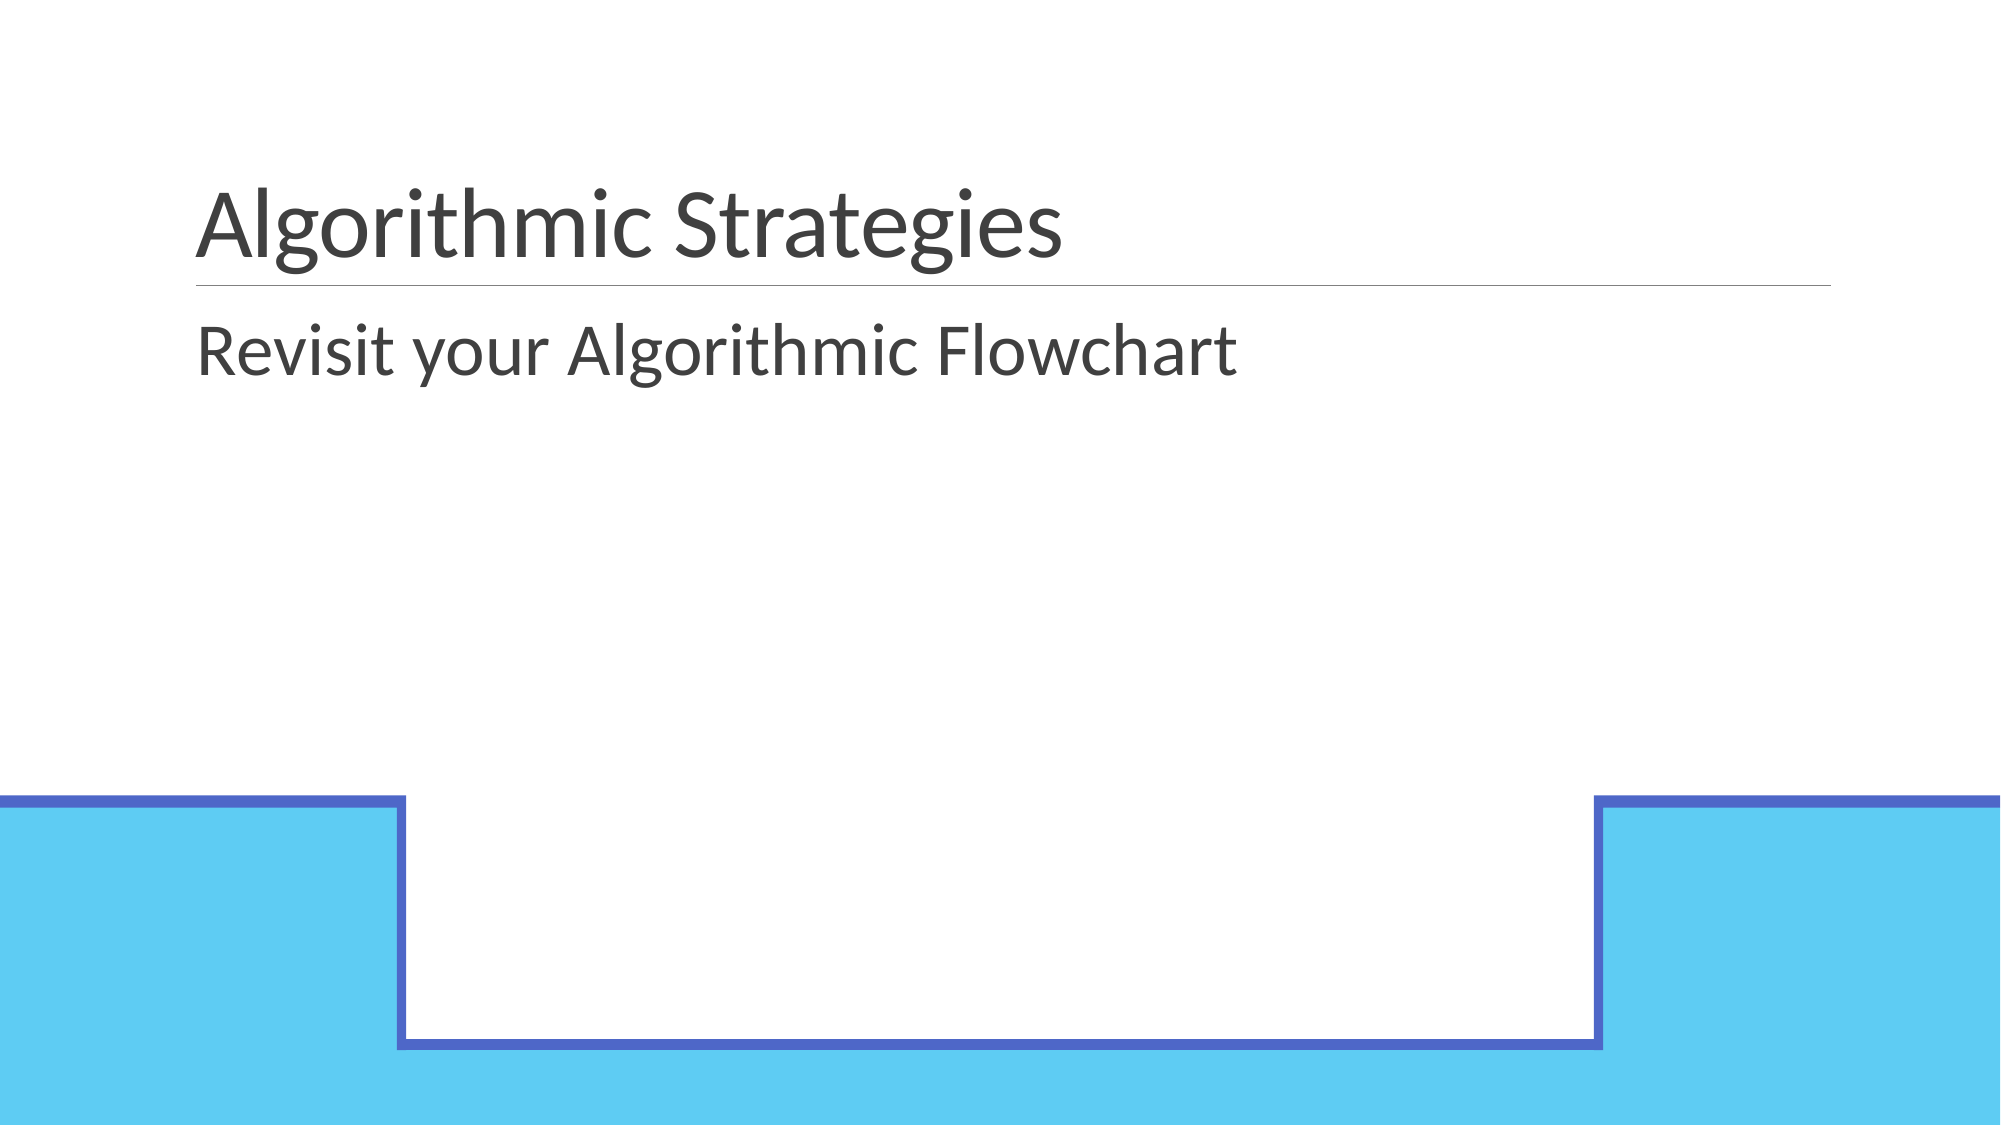

# Algorithmic Strategies
Revisit your Algorithmic Flowchart